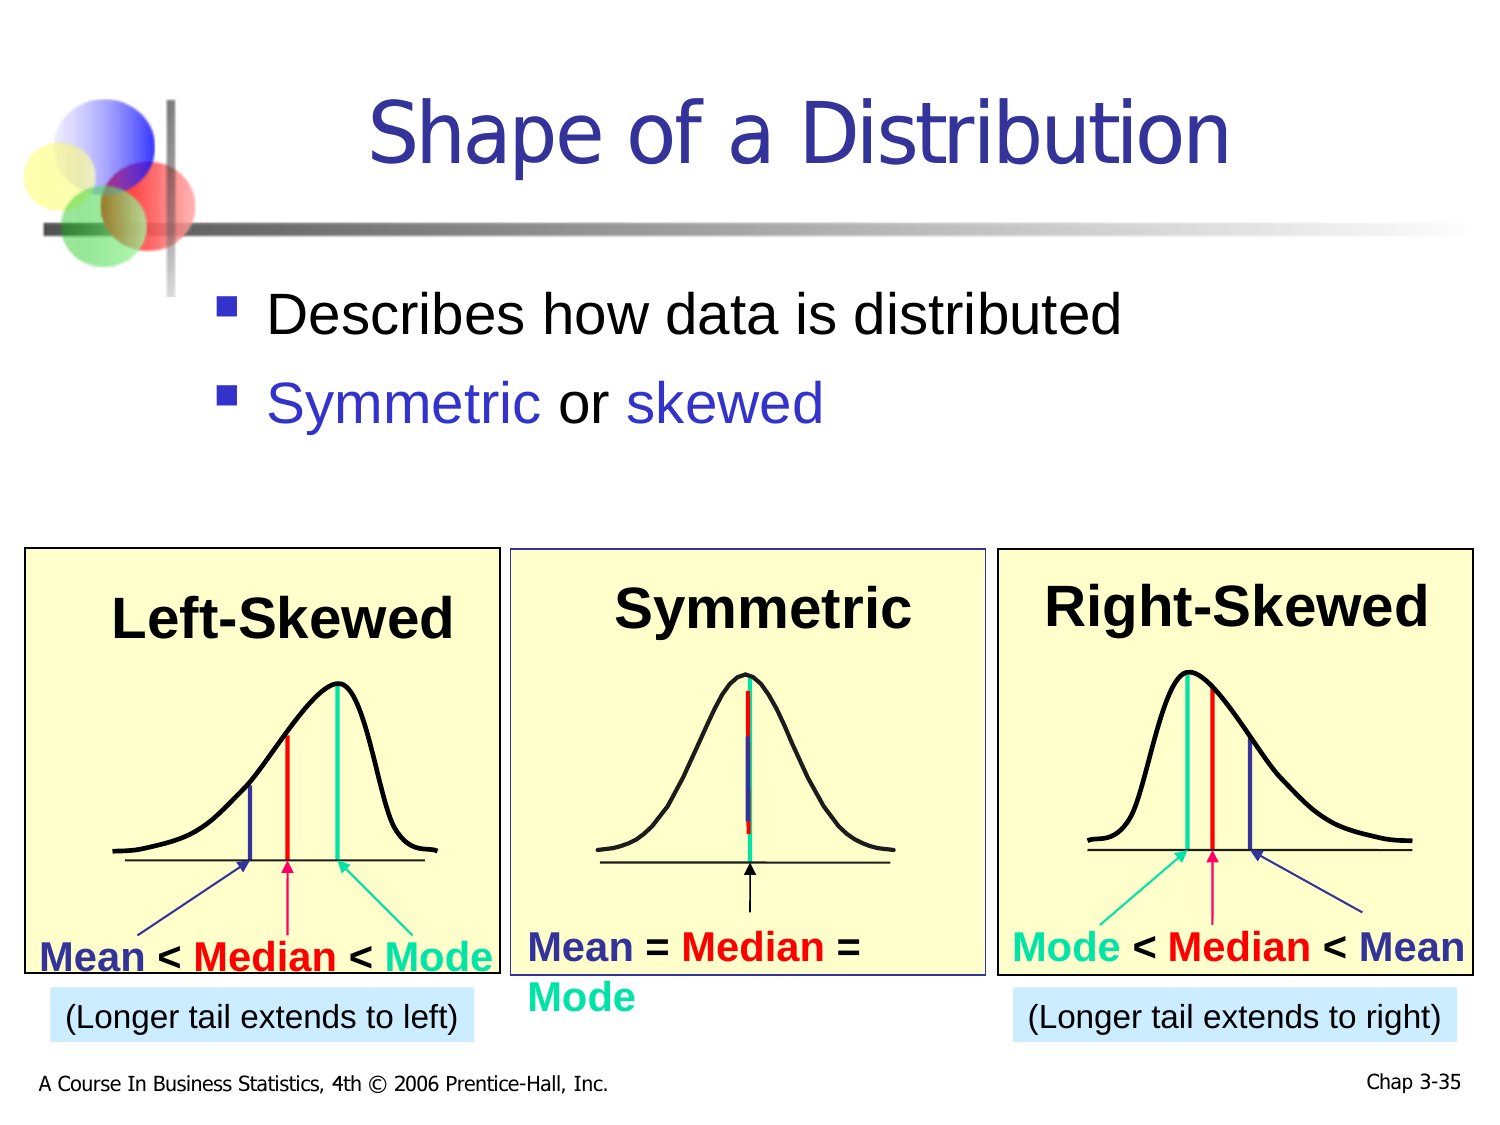

# Shape of a Distribution
Describes how data is distributed
Symmetric or skewed

Right-Skewed
Symmetric
Left-Skewed

Mean = Median = Mode
 Mode < Median < Mean
Mean < Median < Mode
(Longer tail extends to left)
(Longer tail extends to right)
A Course In Business Statistics, 4th © 2006 Prentice-Hall, Inc.
Chap 3-35